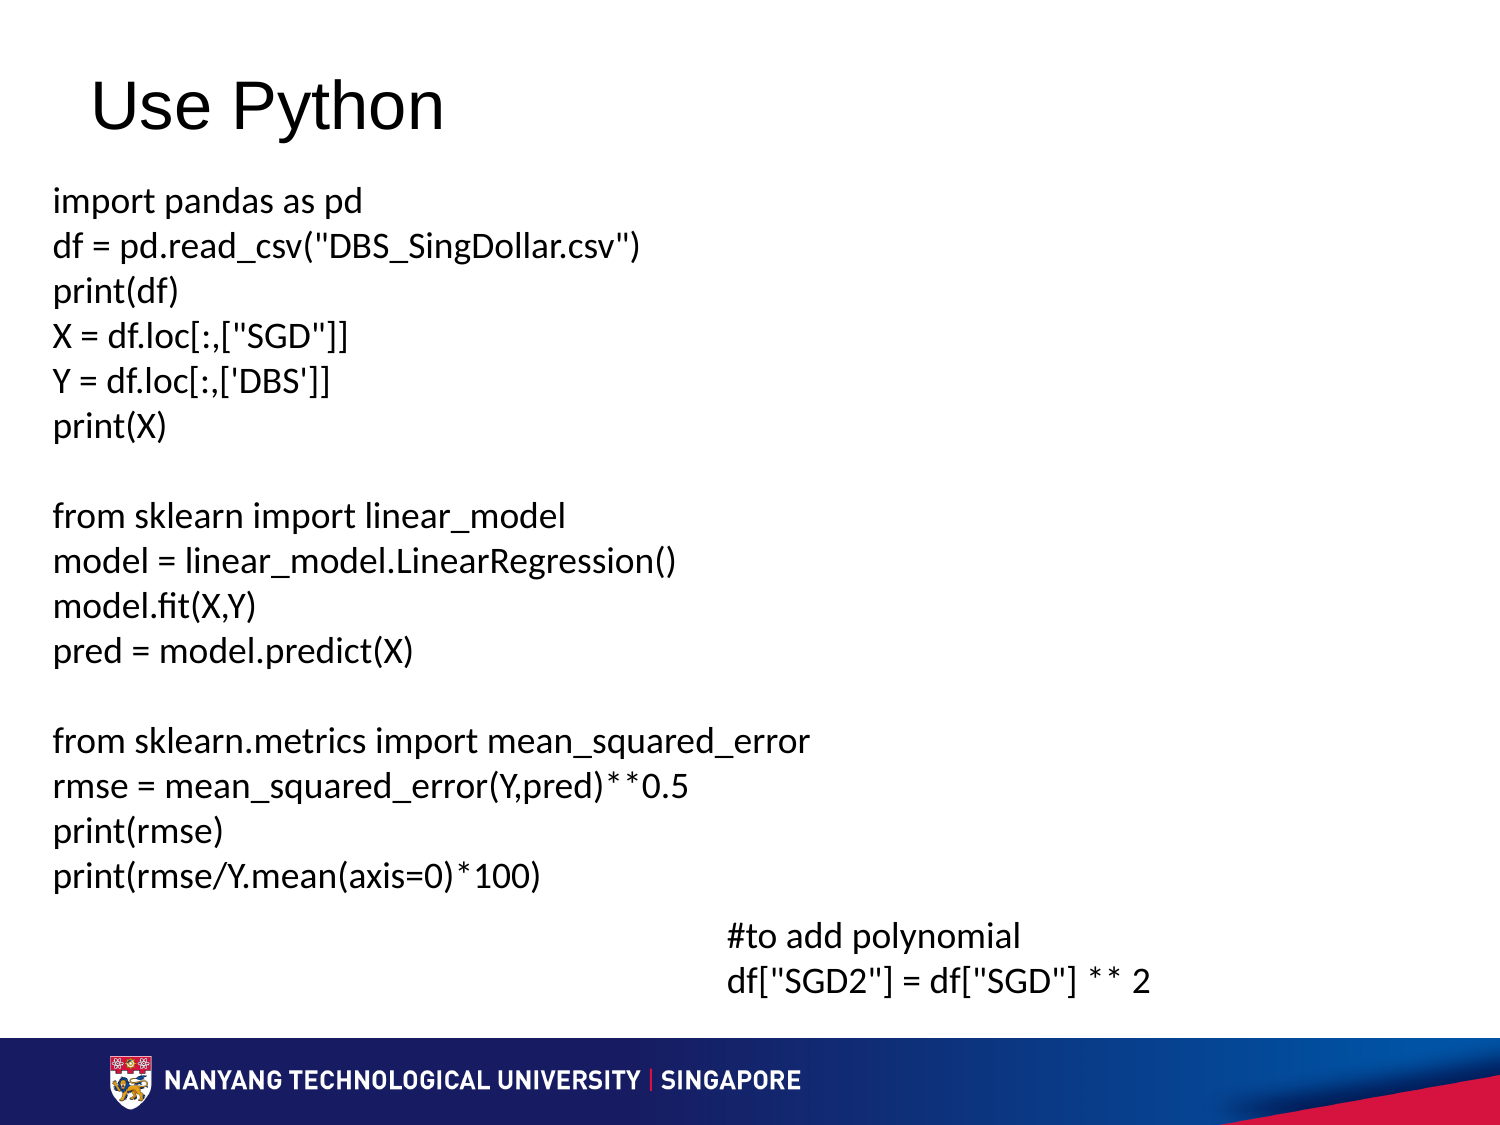

# Use Python
import pandas as pd
df = pd.read_csv("DBS_SingDollar.csv")
print(df)
X = df.loc[:,["SGD"]]
Y = df.loc[:,['DBS']]
print(X)

from sklearn import linear_model
model = linear_model.LinearRegression()
model.fit(X,Y)
pred = model.predict(X)

from sklearn.metrics import mean_squared_error
rmse = mean_squared_error(Y,pred)**0.5
print(rmse)
print(rmse/Y.mean(axis=0)*100)
#to add polynomial
df["SGD2"] = df["SGD"] ** 2